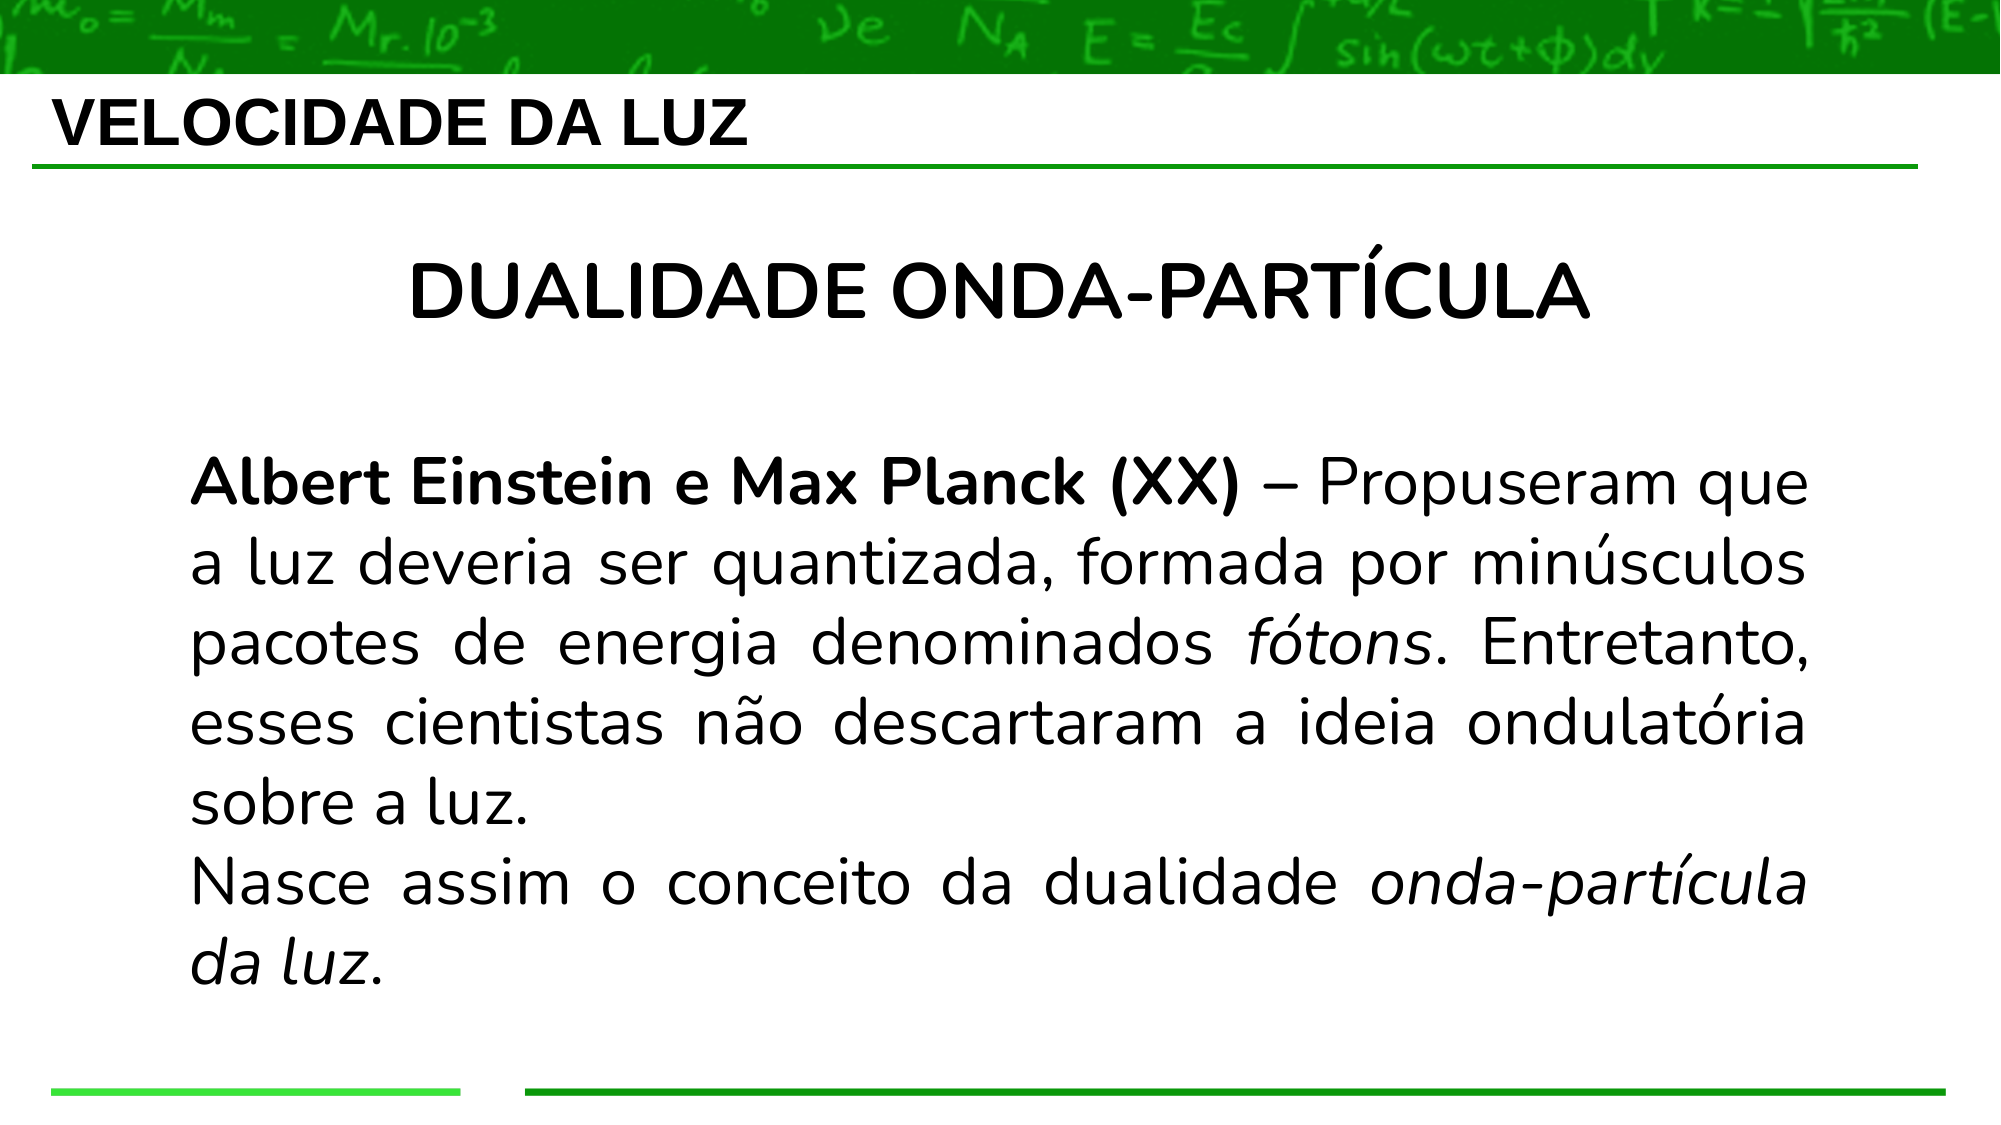

VELOCIDADE DA LUZ
DUALIDADE ONDA-PARTÍCULA

Albert Einstein e Max Planck (XX) – Propuseram que a luz deveria ser quantizada, formada por minúsculos pacotes de energia denominados fótons. Entretanto, esses cientistas não descartaram a ideia ondulatória sobre a luz.
Nasce assim o conceito da dualidade onda-partícula da luz.